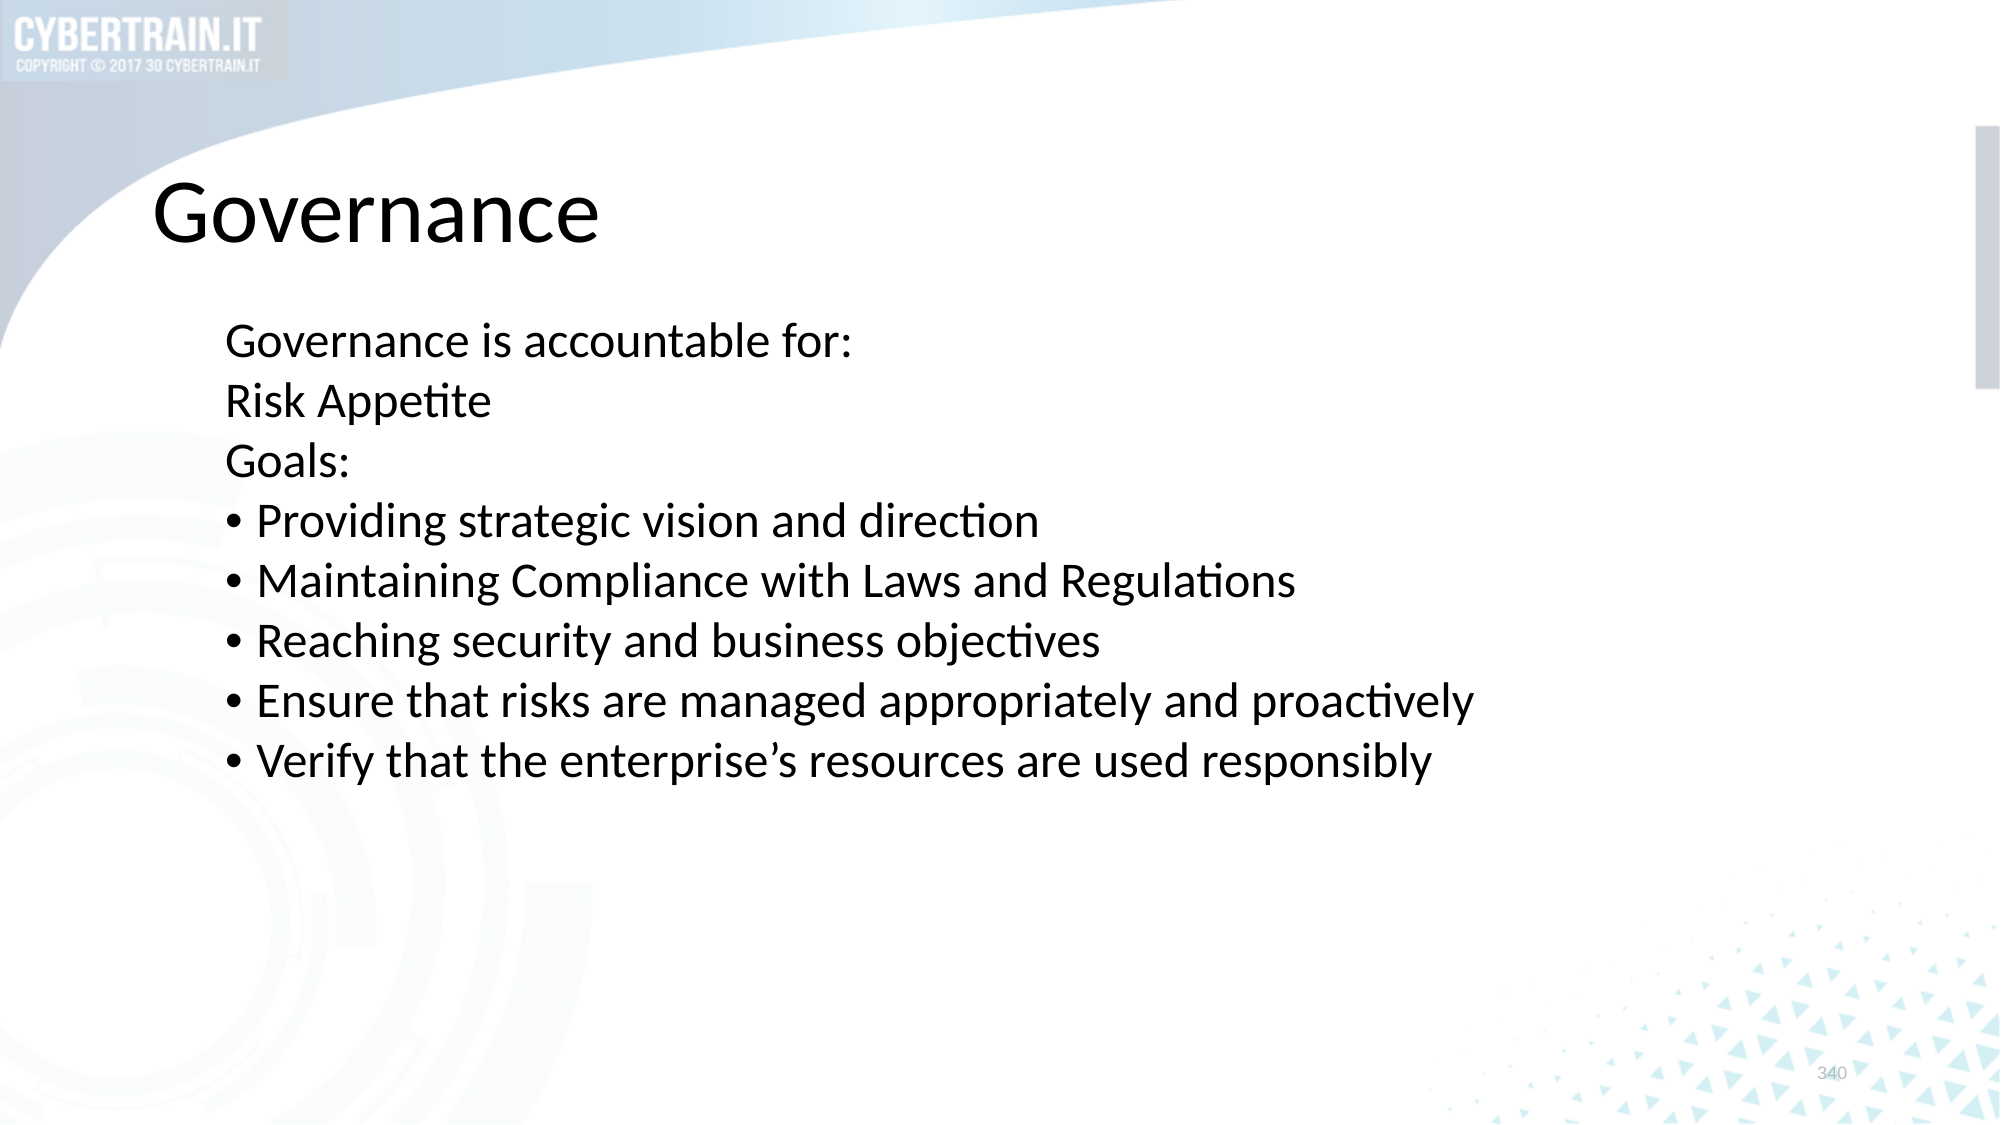

# Governance

Governance is accountable for:
Risk Appetite
Goals:
• Providing strategic vision and direction
• Maintaining Compliance with Laws and Regulations
• Reaching security and business objectives
• Ensure that risks are managed appropriately and proactively
• Verify that the enterprise’s resources are used responsibly
340